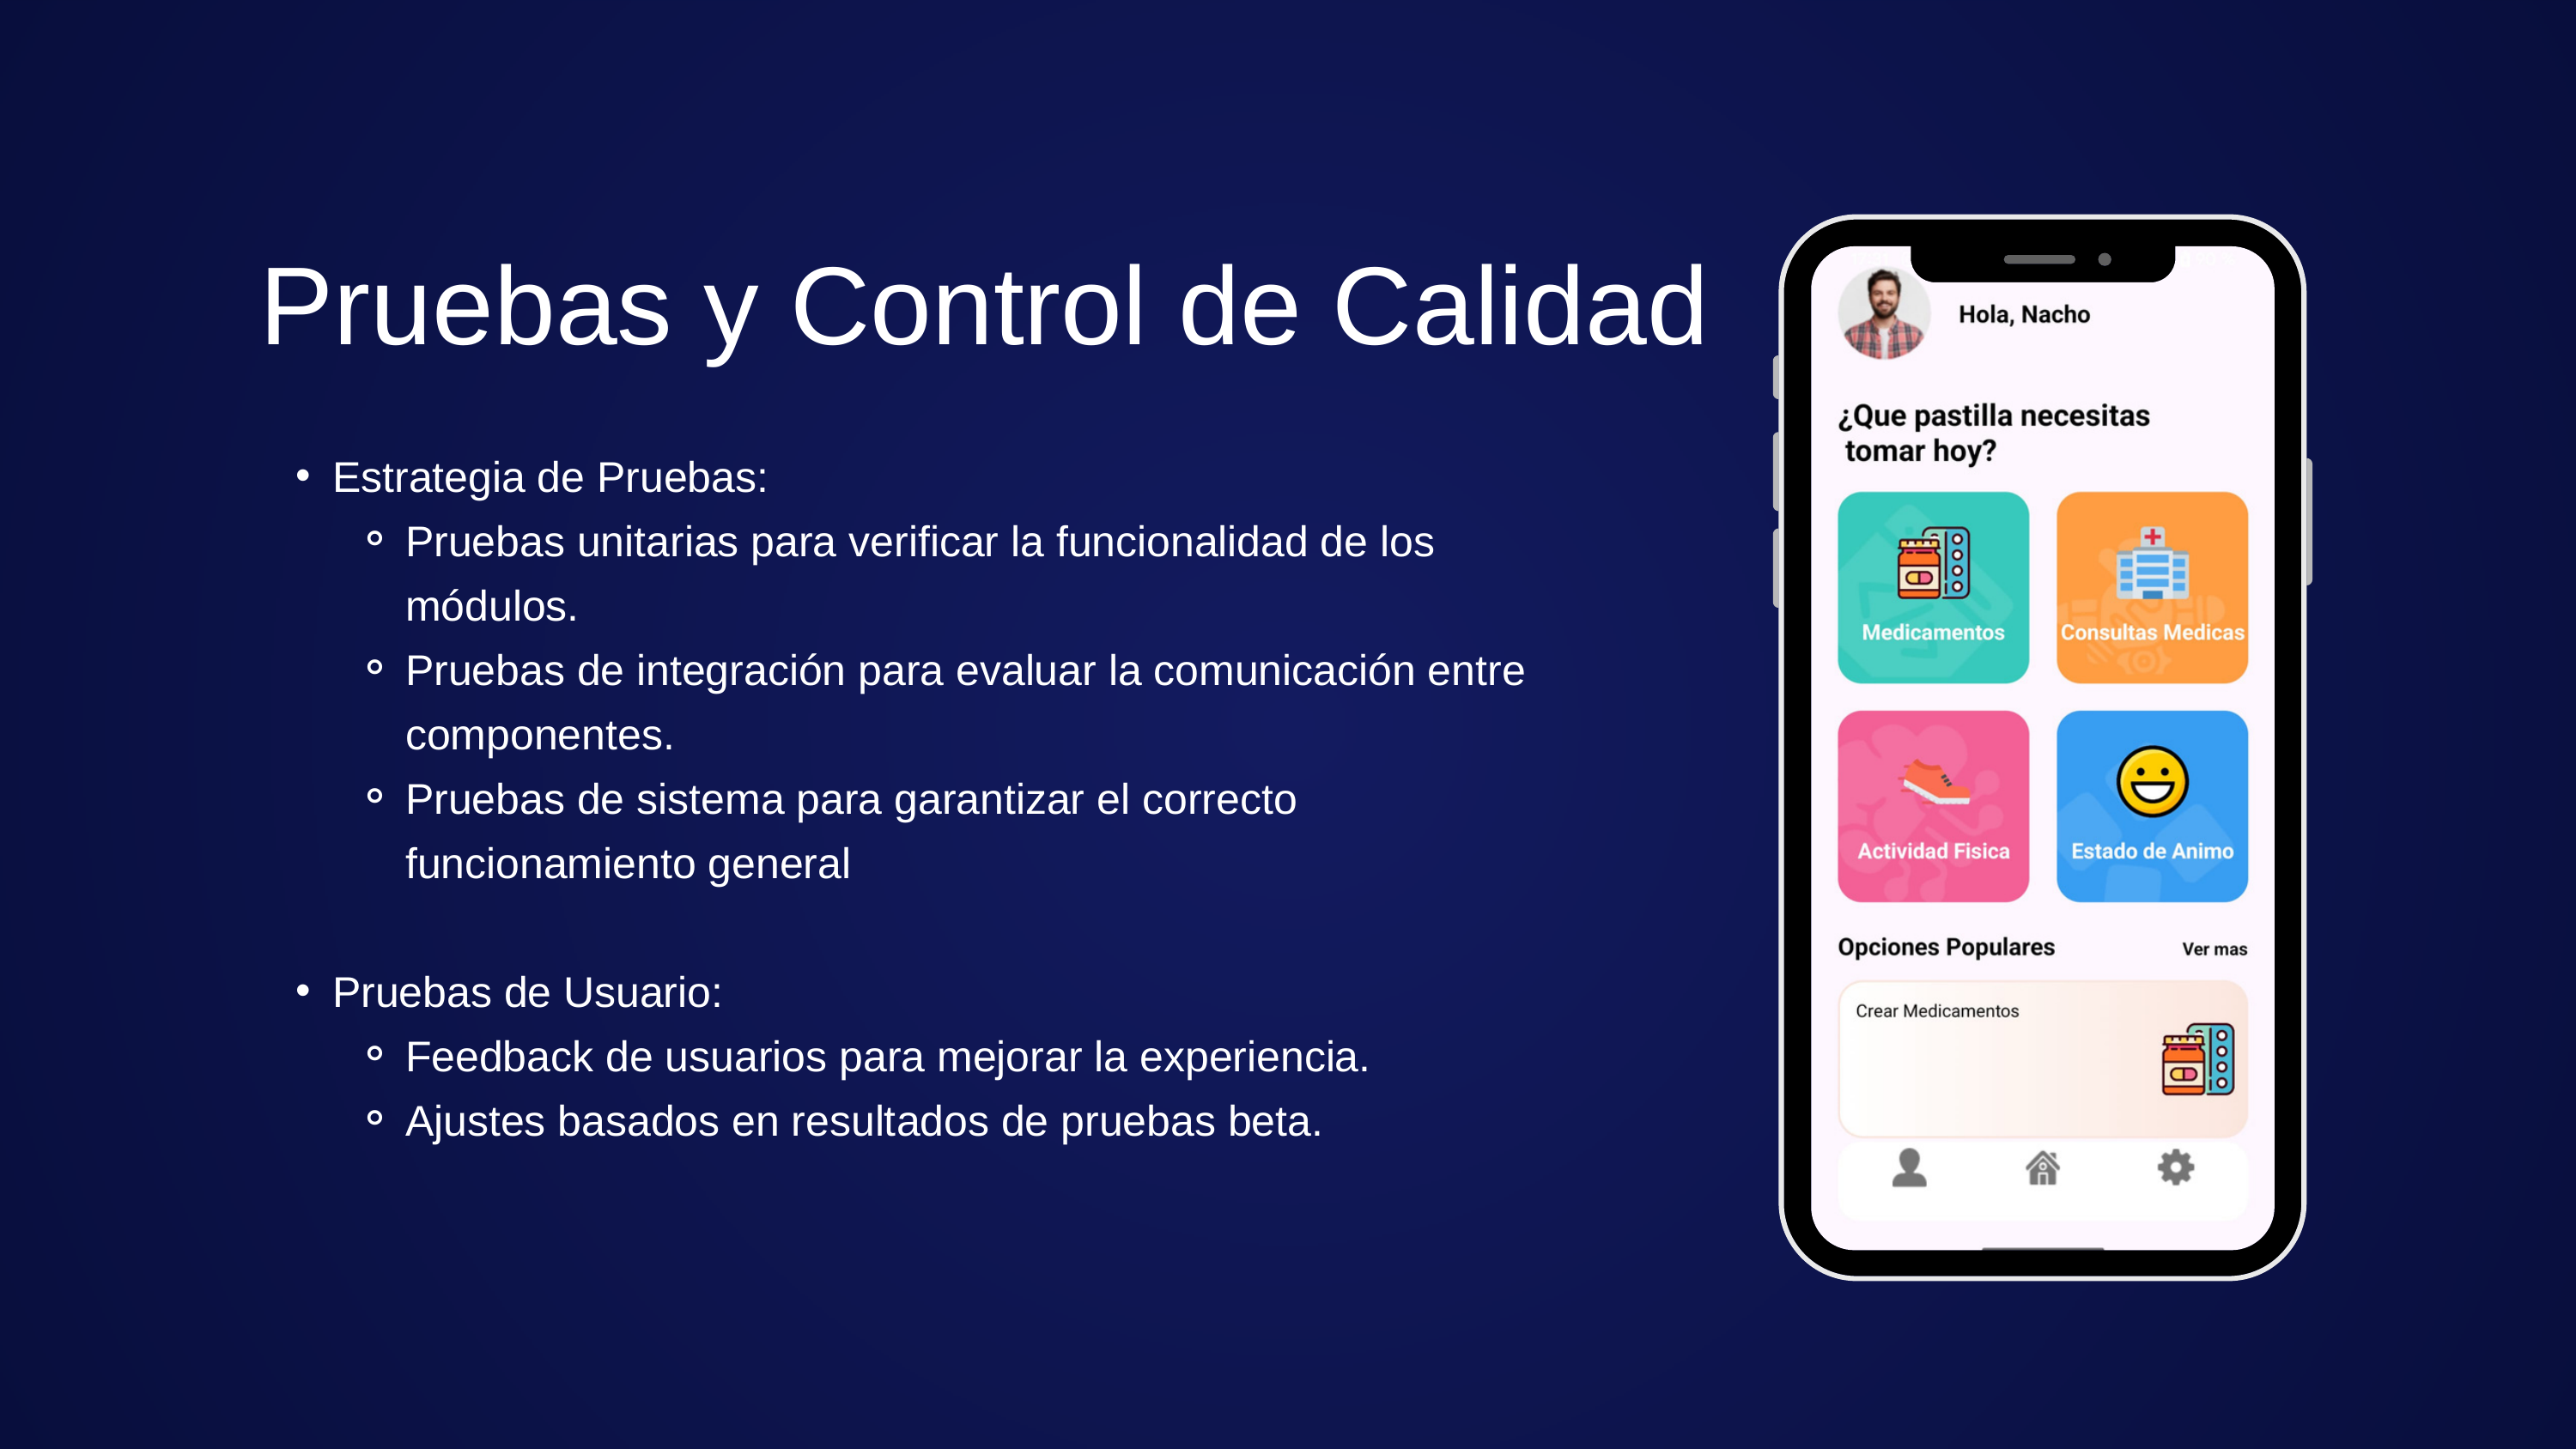

Pruebas y Control de Calidad
Estrategia de Pruebas:
Pruebas unitarias para verificar la funcionalidad de los módulos.
Pruebas de integración para evaluar la comunicación entre componentes.
Pruebas de sistema para garantizar el correcto funcionamiento general

Pruebas de Usuario:
Feedback de usuarios para mejorar la experiencia.
Ajustes basados en resultados de pruebas beta.